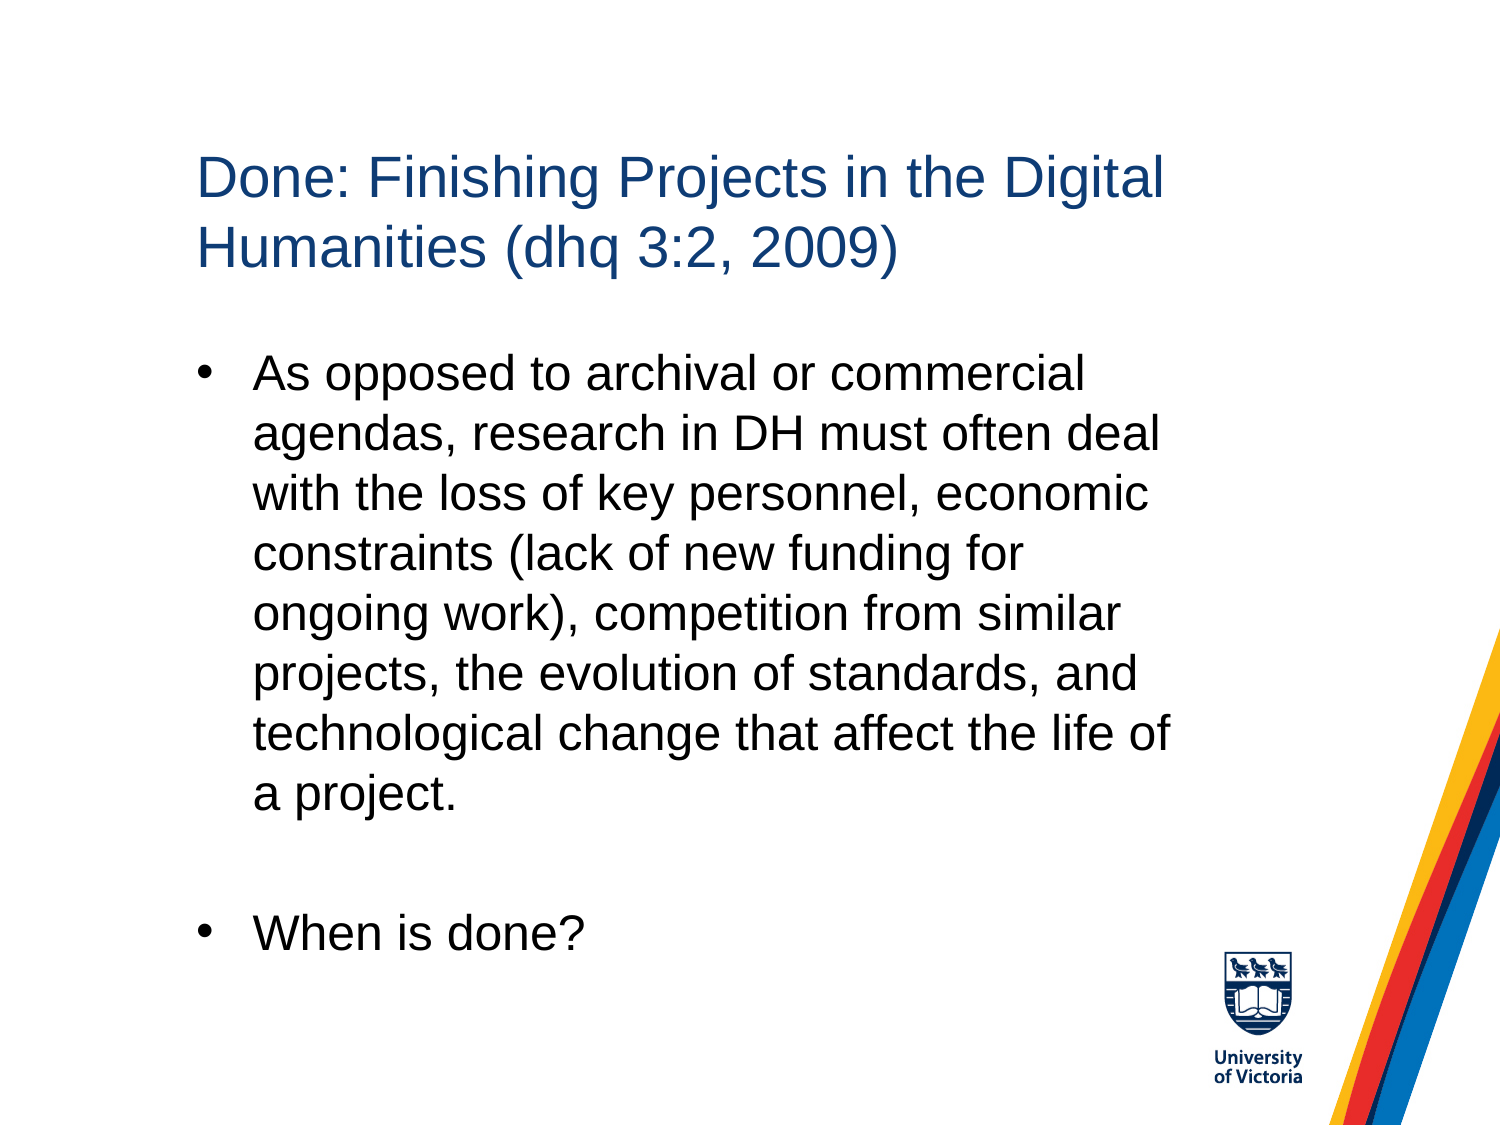

# Done: Finishing Projects in the Digital Humanities (dhq 3:2, 2009)
As opposed to archival or commercial agendas, research in DH must often deal with the loss of key personnel, economic constraints (lack of new funding for ongoing work), competition from similar projects, the evolution of standards, and technological change that affect the life of a project.

When is done?